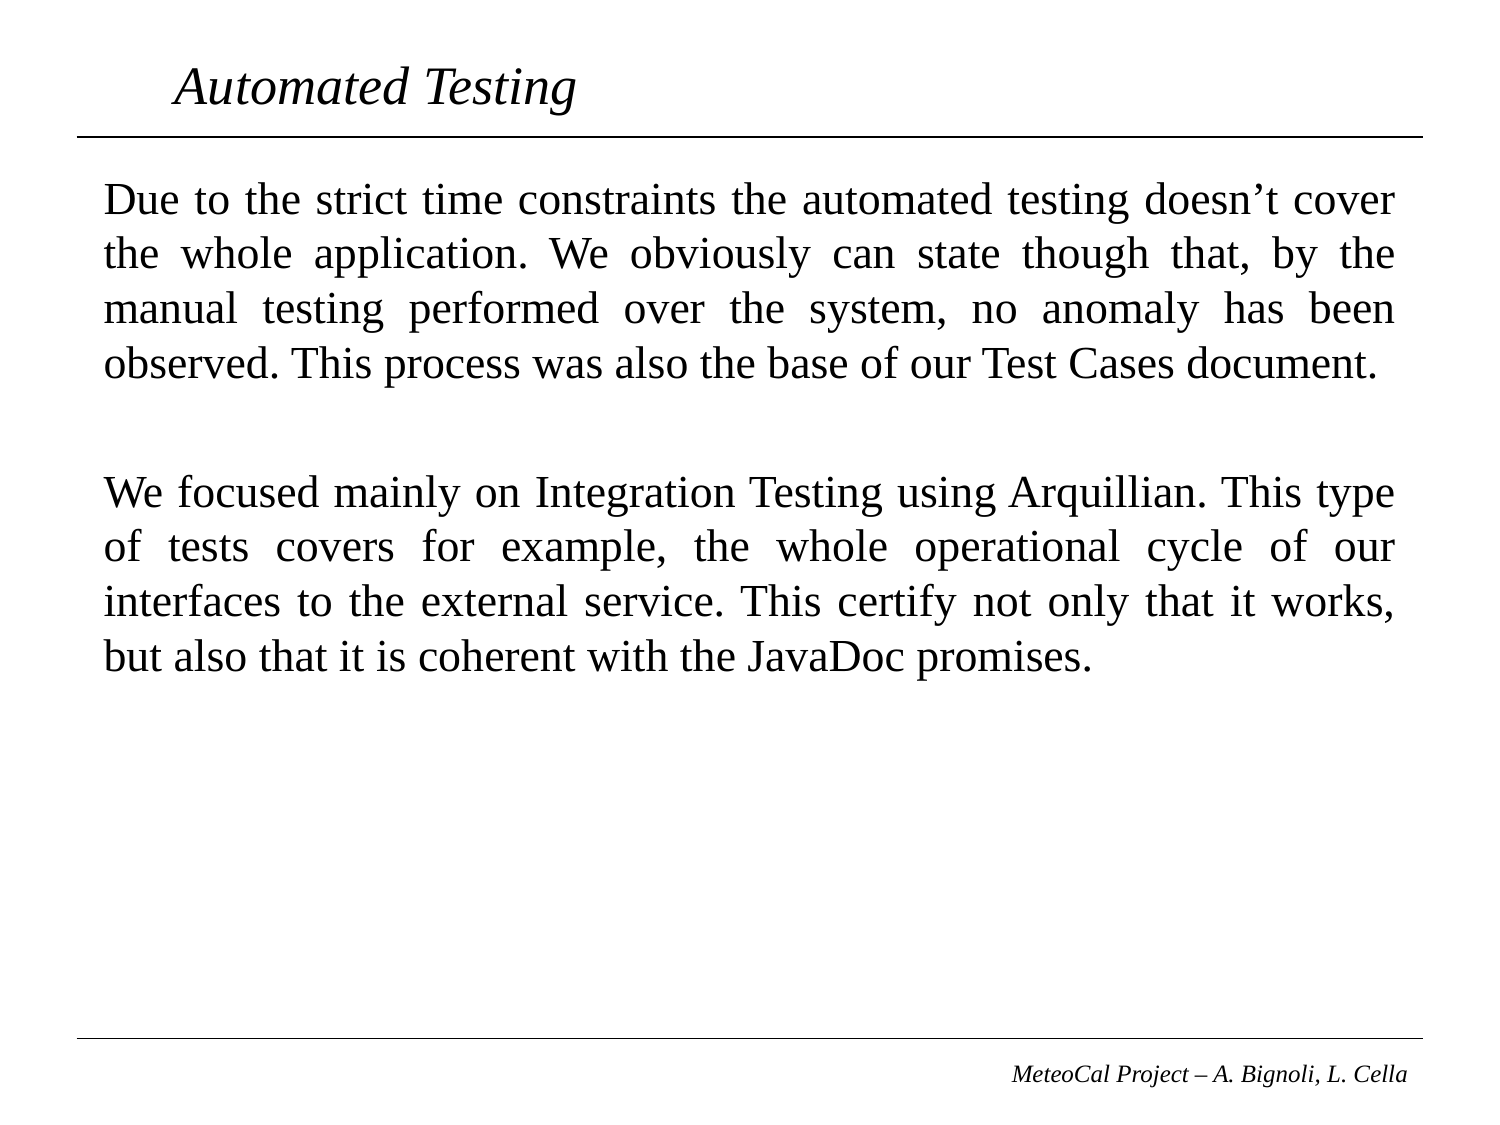

# Automated Testing
Due to the strict time constraints the automated testing doesn’t cover the whole application. We obviously can state though that, by the manual testing performed over the system, no anomaly has been observed. This process was also the base of our Test Cases document.

We focused mainly on Integration Testing using Arquillian. This type of tests covers for example, the whole operational cycle of our interfaces to the external service. This certify not only that it works, but also that it is coherent with the JavaDoc promises.
MeteoCal Project – A. Bignoli, L. Cella